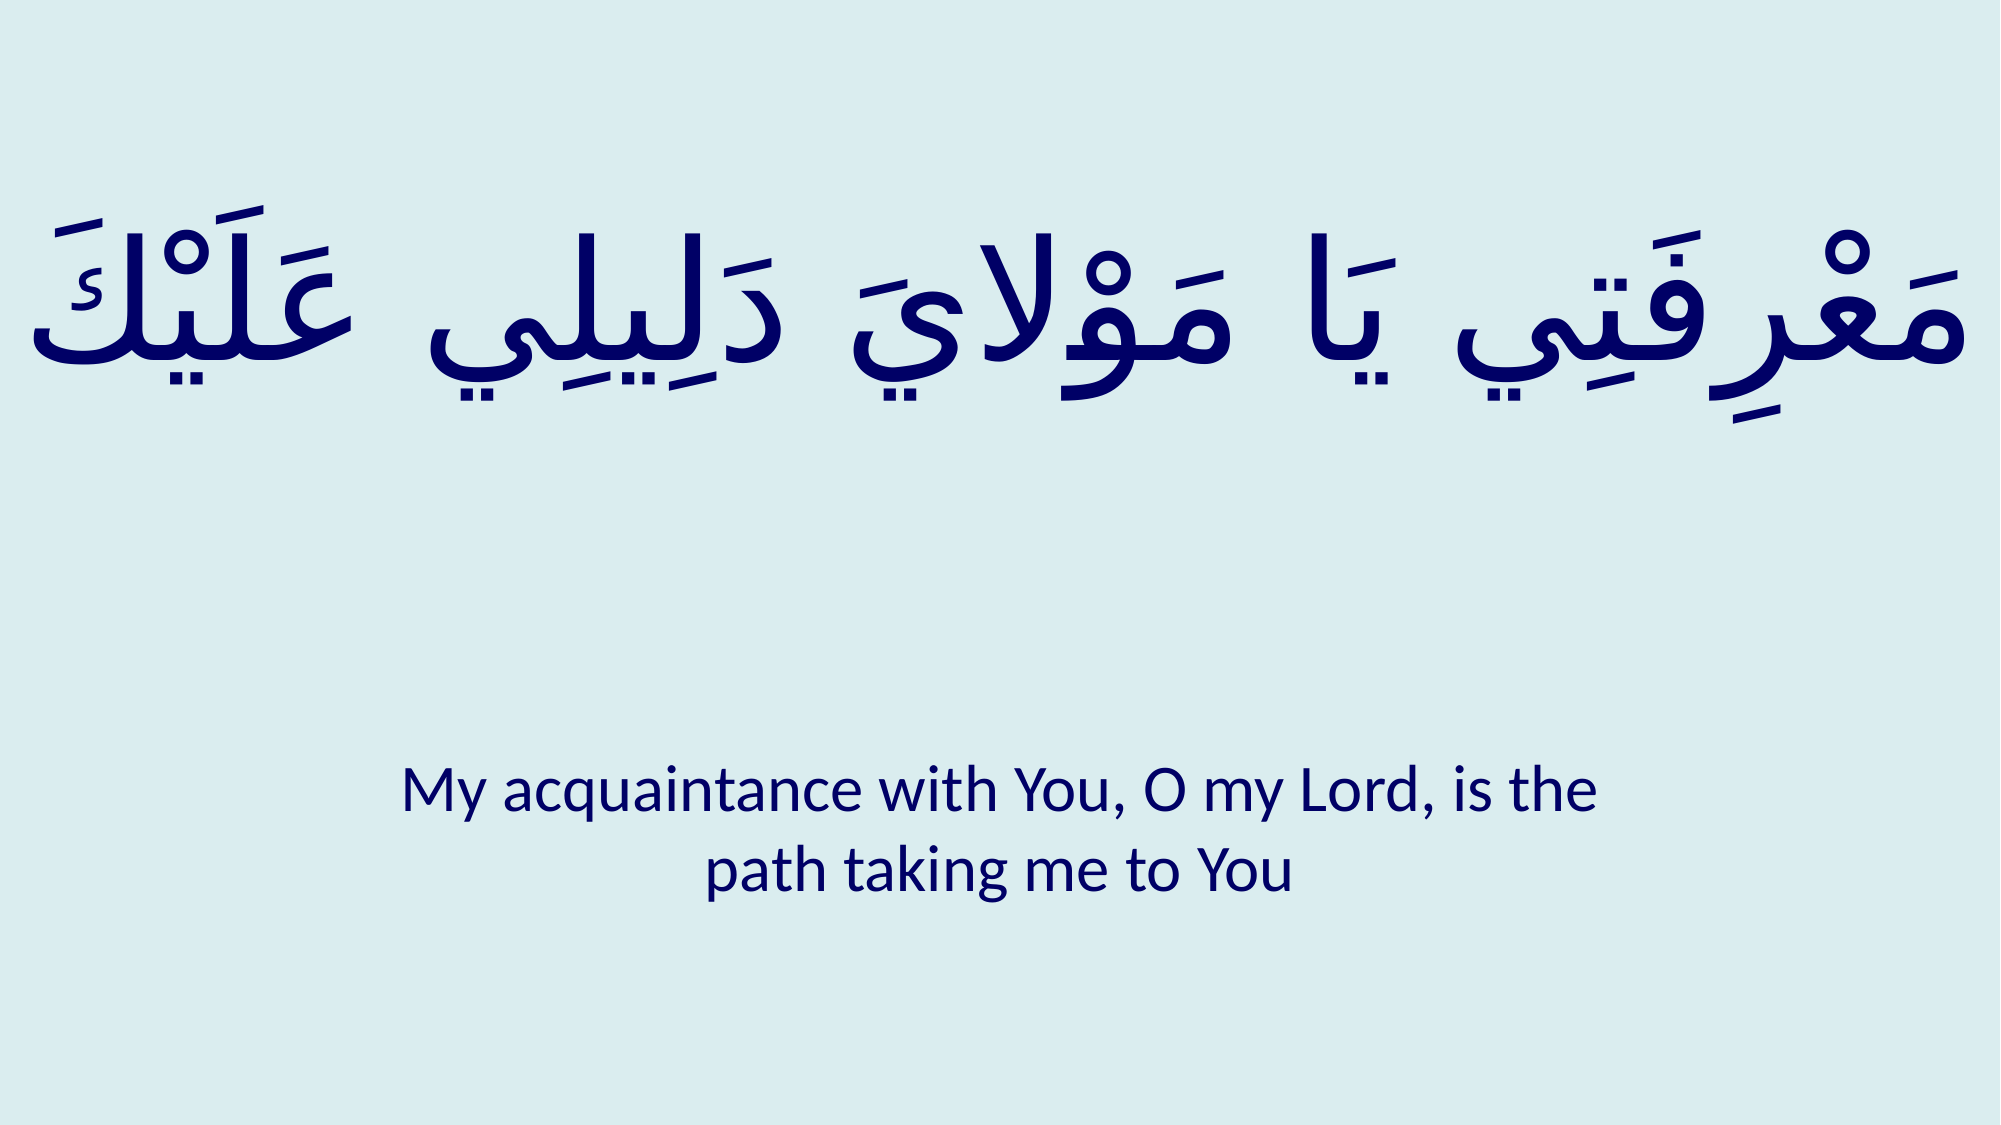

# مَعْرِفَتِي يَا مَوْلايَ دَلِيلِي عَلَيْكَ
My acquaintance with You, O my Lord, is the path taking me to You